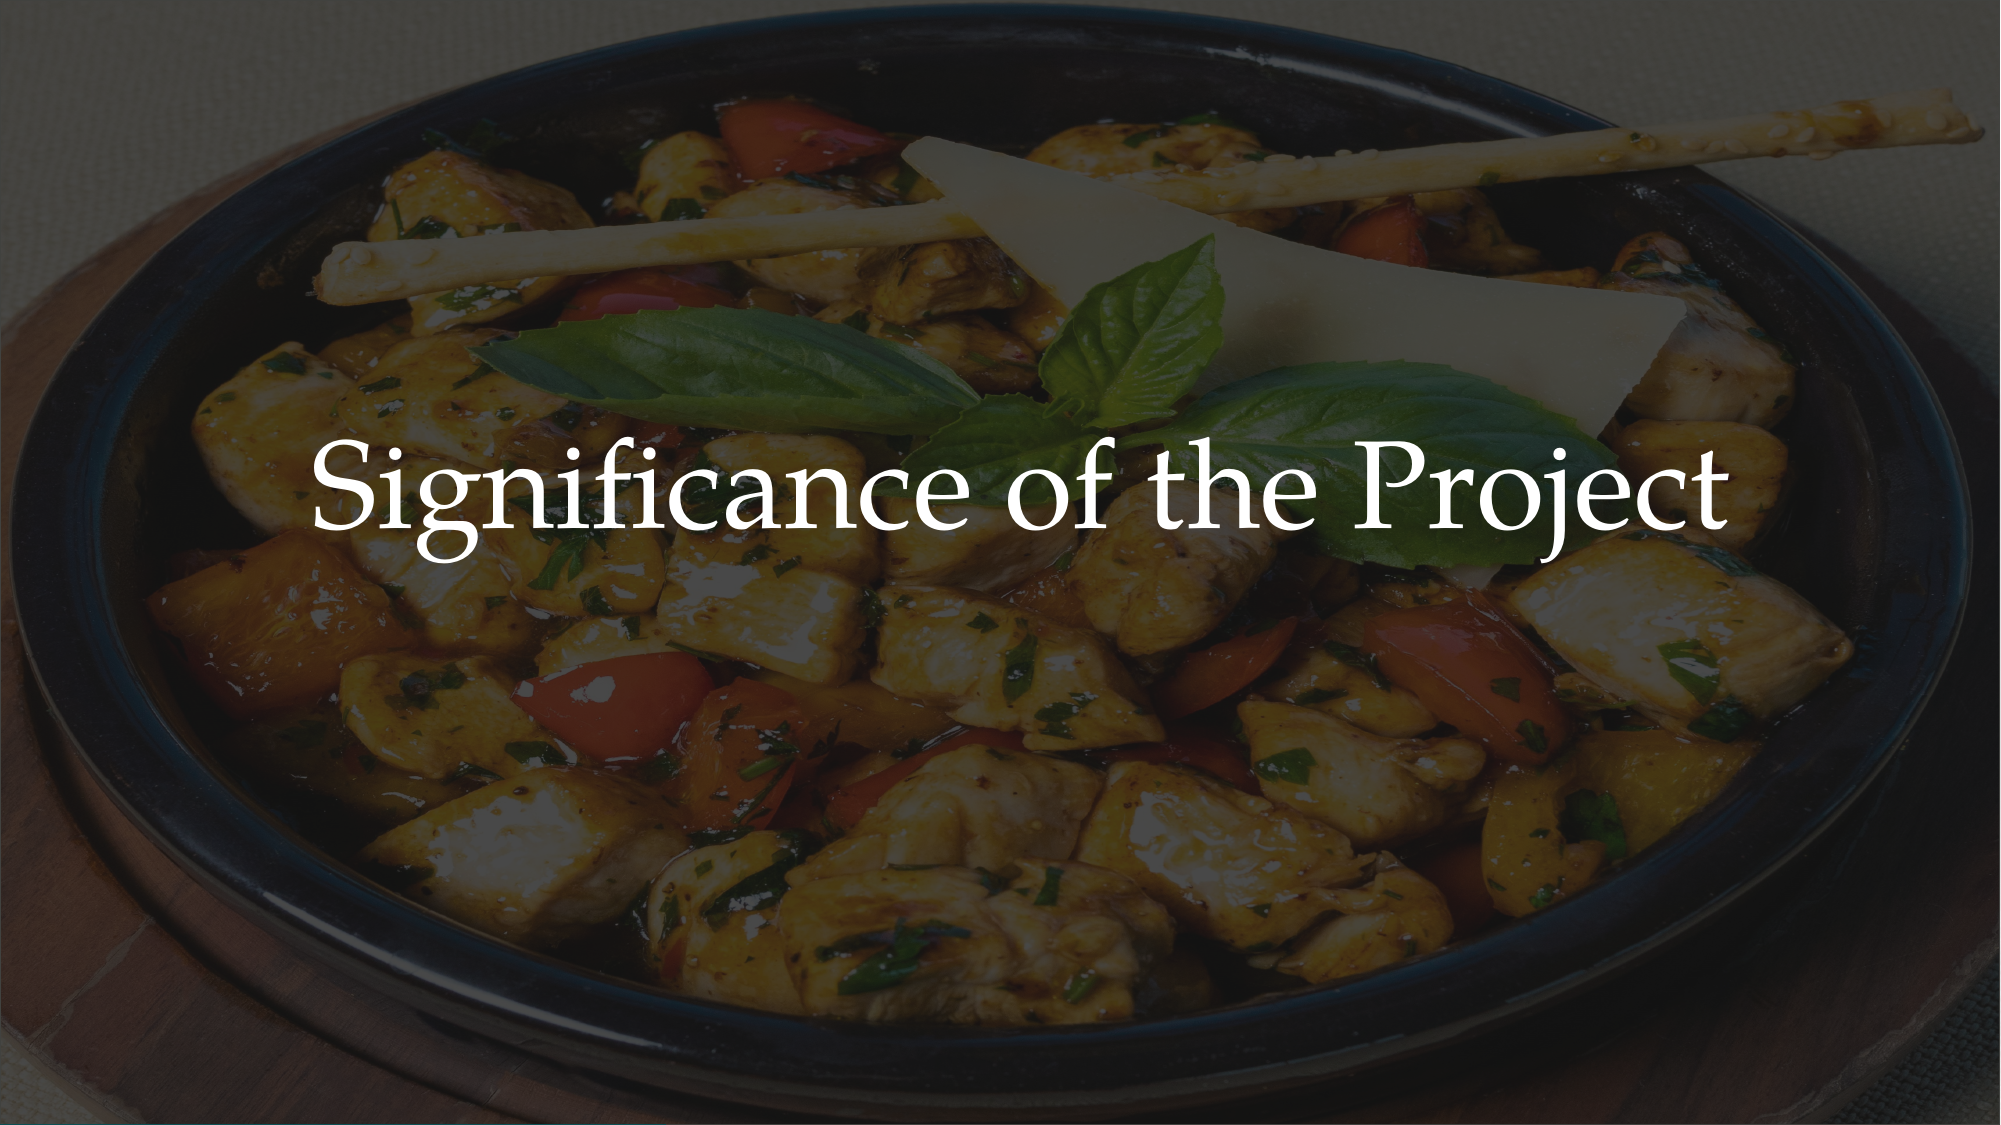

Significance of the Project

Recipe Storage: MealMate provides a centralized database where users can input and manage their recipes, making it easy to access and reference them when planning meals.

Meal Planning: MealMate allows users to schedule meals for specific days, incorporating diverse recipes and ensuring nutritional balance by tracking macronutrient intake and portion sizes.

Nutritional Tracking: MealMate offers comprehensive nutritional tracking capabilities, enabling users to monitor their calorie, macronutrient, and micronutrient intake and adjust their diet accordingly.